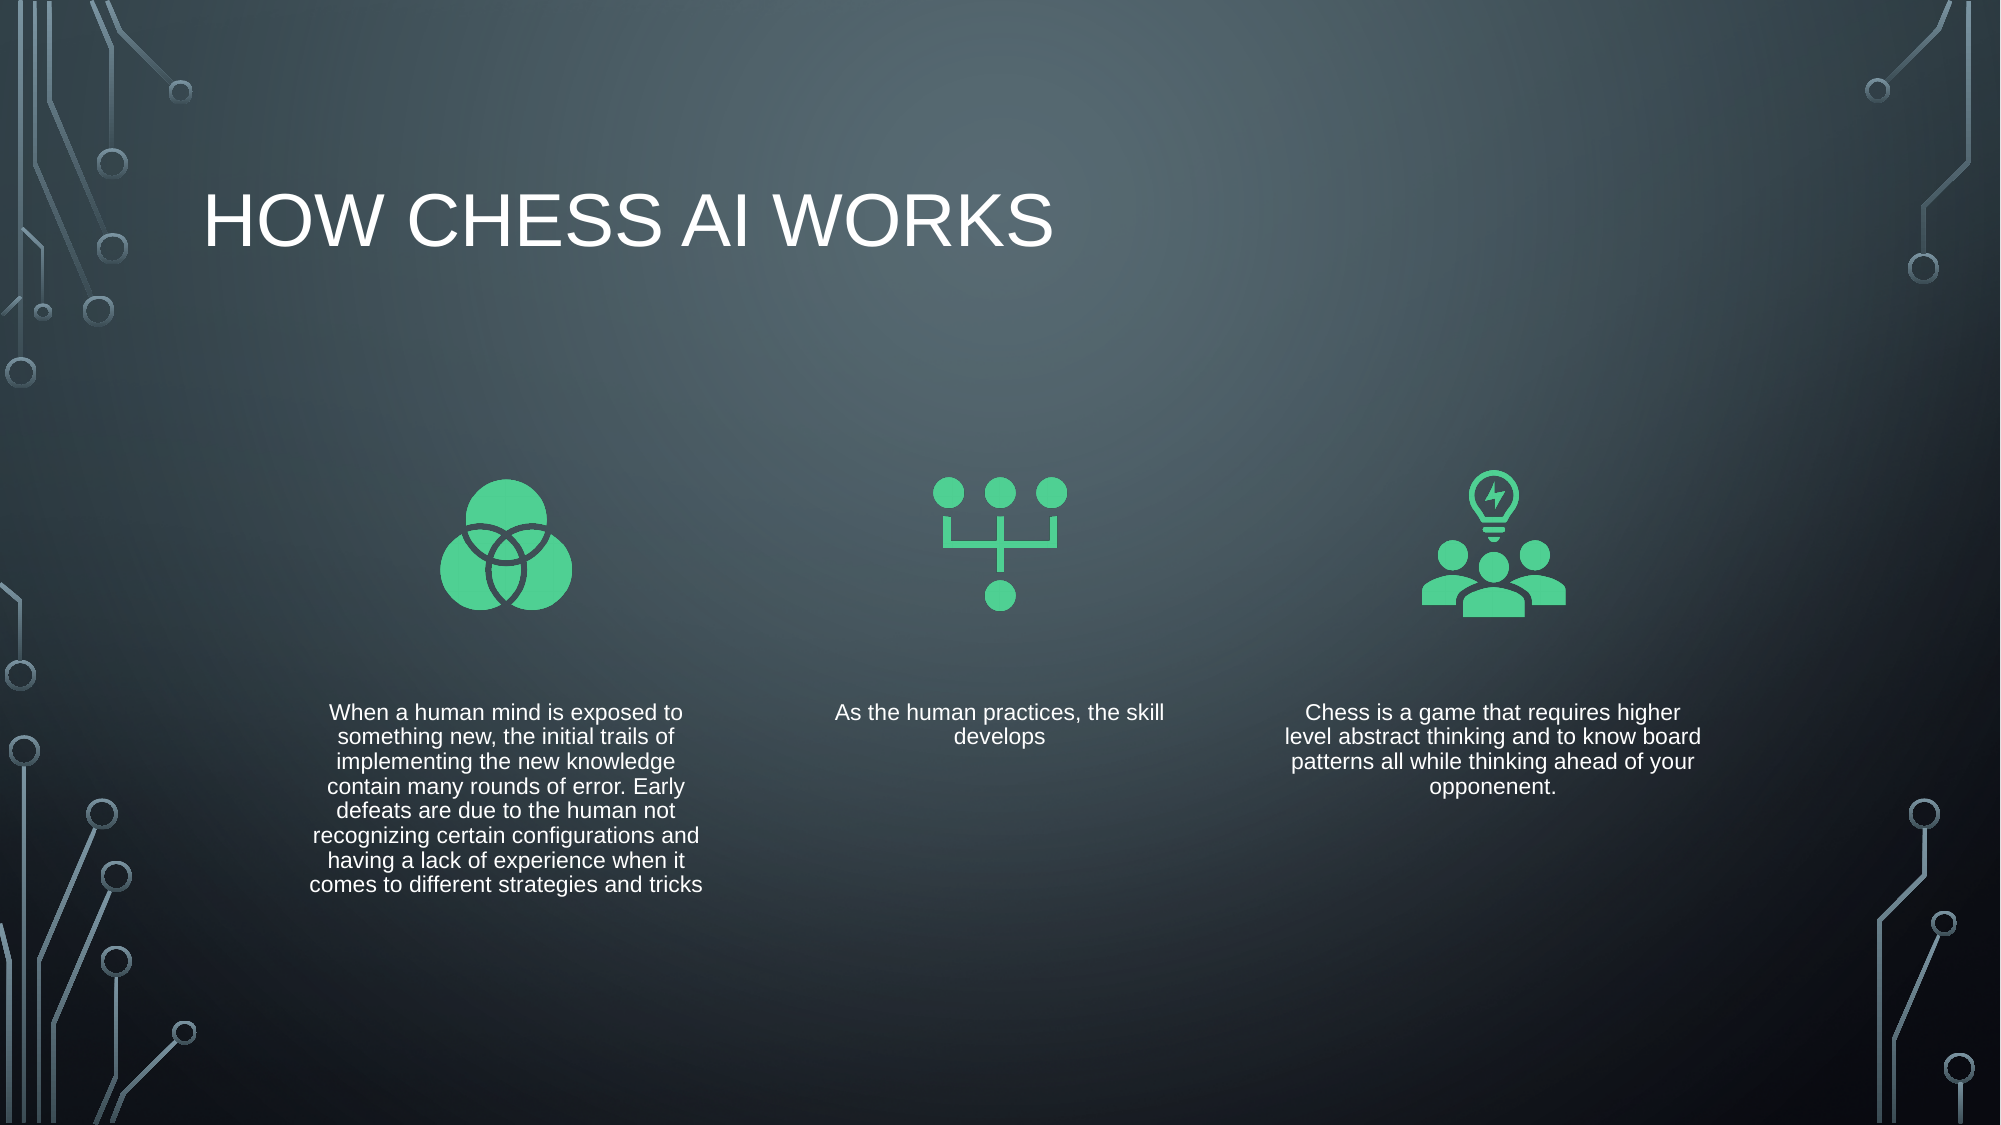

# How chess ai works
When a human mind is exposed to something new, the initial trails of implementing the new knowledge contain many rounds of error. Early defeats are due to the human not recognizing certain configurations and having a lack of experience when it comes to different strategies and tricks
As the human practices, the skill develops
Chess is a game that requires higher level abstract thinking and to know board patterns all while thinking ahead of your opponenent.